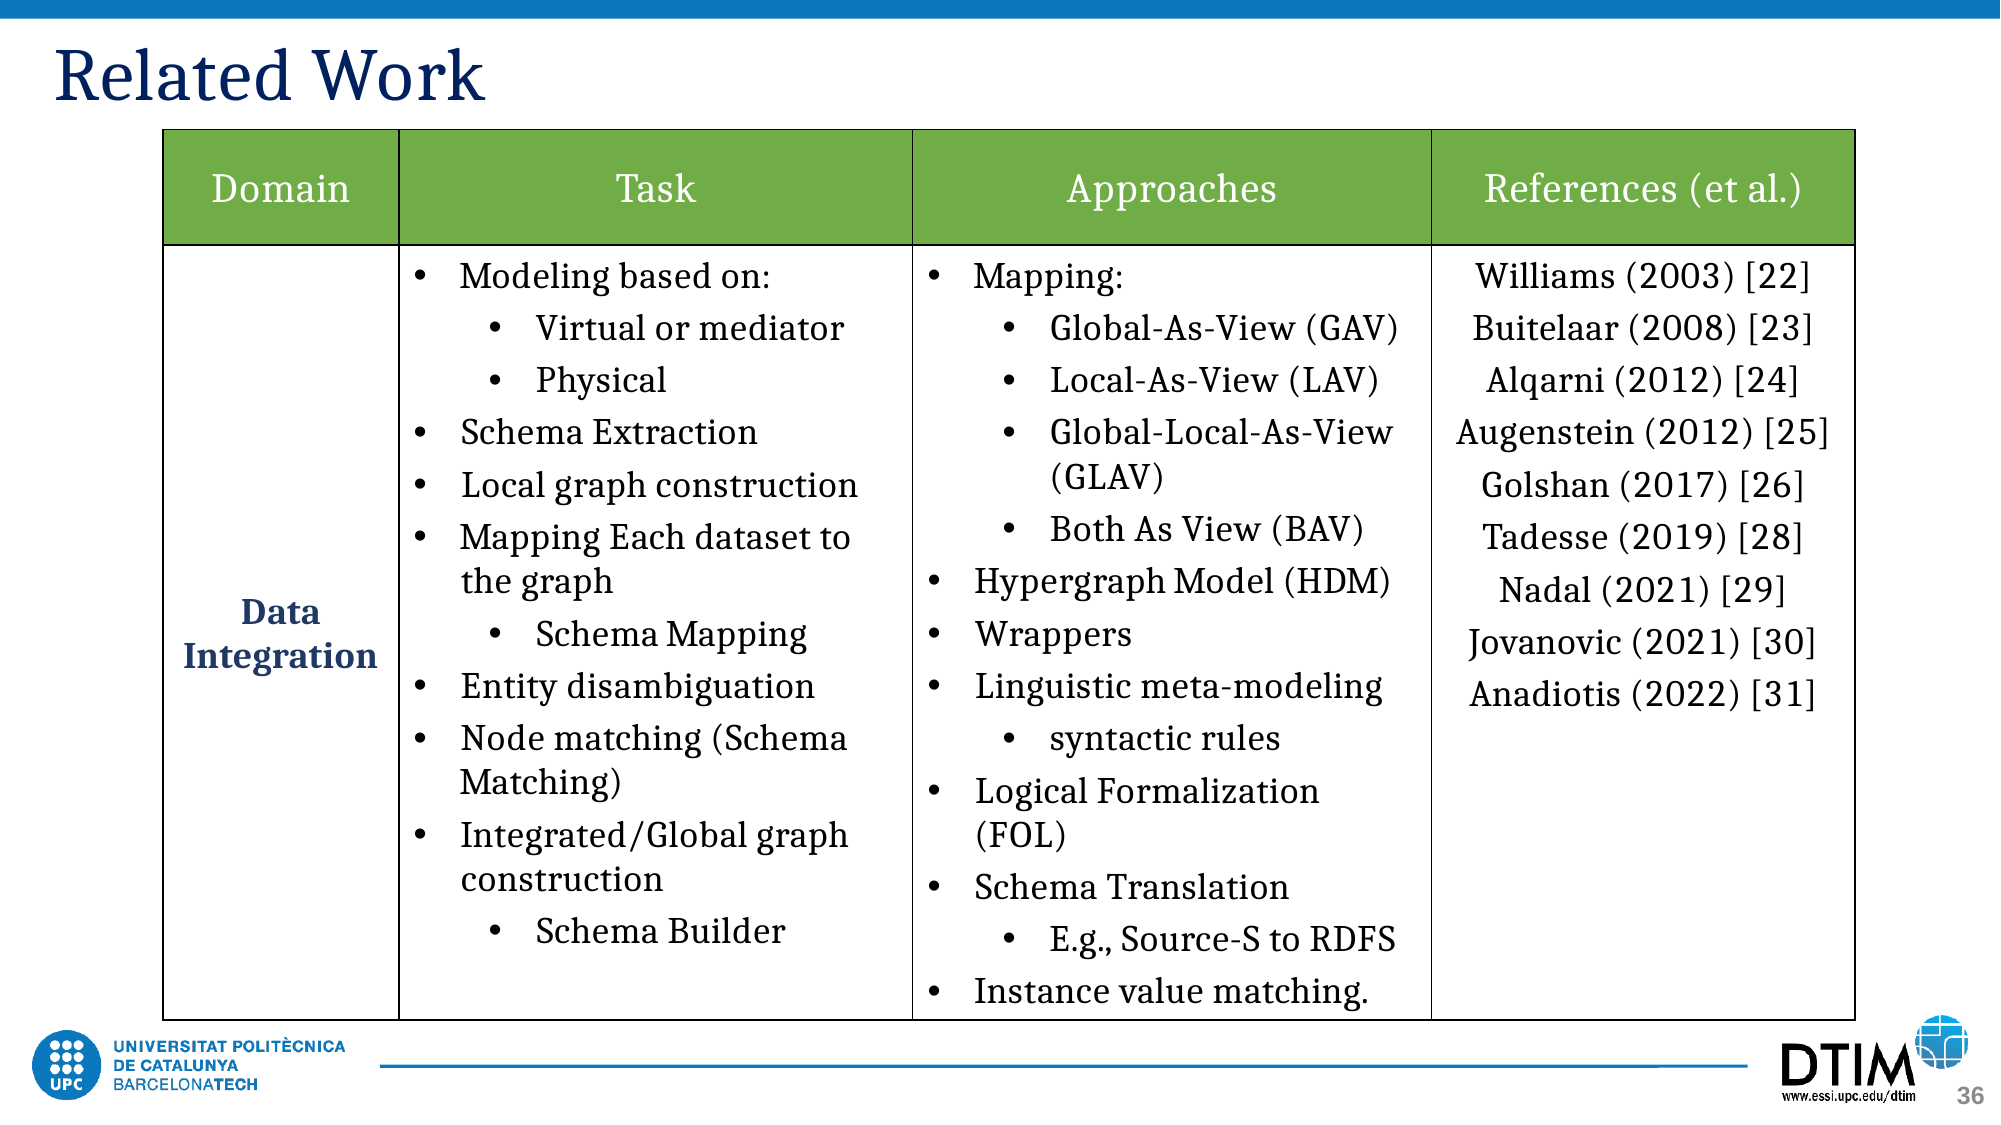

# Related Work
| Domain | Task | Approaches | References (et al.) |
| --- | --- | --- | --- |
| Data Integration | Modeling based on: Virtual or mediator Physical Schema Extraction Local graph construction Mapping Each dataset to the graph Schema Mapping Entity disambiguation Node matching (Schema Matching) Integrated/Global graph construction Schema Builder | Mapping: Global-As-View (GAV) Local-As-View (LAV) Global-Local-As-View (GLAV) Both As View (BAV) Hypergraph Model (HDM) Wrappers Linguistic meta-modeling syntactic rules Logical Formalization (FOL) Schema Translation E.g., Source-S to RDFS Instance value matching. | Williams (2003) [22] Buitelaar (2008) [23] Alqarni (2012) [24] Augenstein (2012) [25] Golshan (2017) [26] Tadesse (2019) [28] Nadal (2021) [29] Jovanovic (2021) [30] Anadiotis (2022) [31] |
36